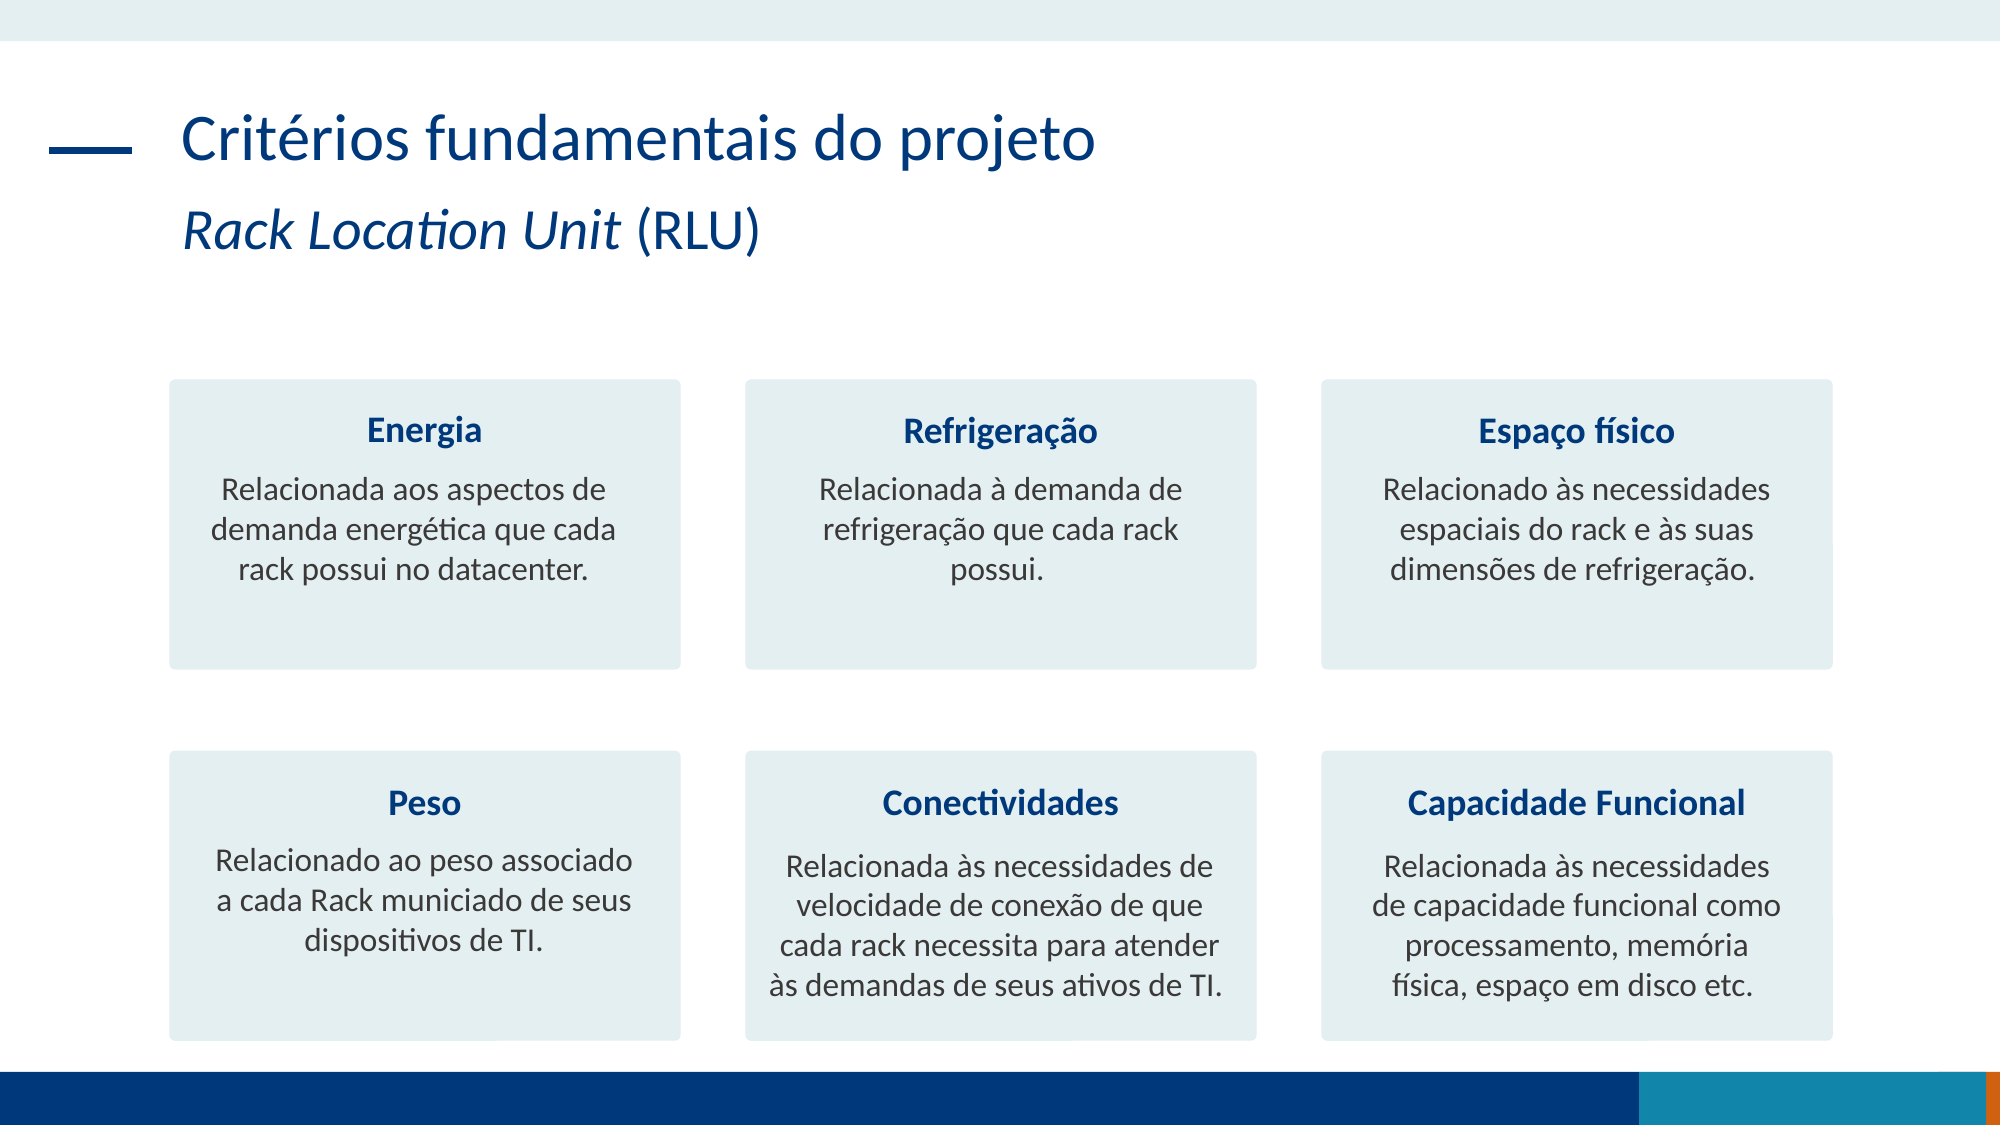

Critérios fundamentais do projeto
Rack Location Unit (RLU)

Energia
Relacionada aos aspectos de demanda energética que cada rack possui no datacenter.

Refrigeração
Relacionada à demanda de refrigeração que cada rack possui.

Espaço físico
Relacionado às necessidades espaciais do rack e às suas dimensões de refrigeração.

Peso
Relacionado ao peso associado a cada Rack municiado de seus dispositivos de TI.

Conectividades
Relacionada às necessidades de velocidade de conexão de que cada rack necessita para atender às demandas de seus ativos de TI.

Capacidade Funcional
Relacionada às necessidades de capacidade funcional como processamento, memória física, espaço em disco etc.